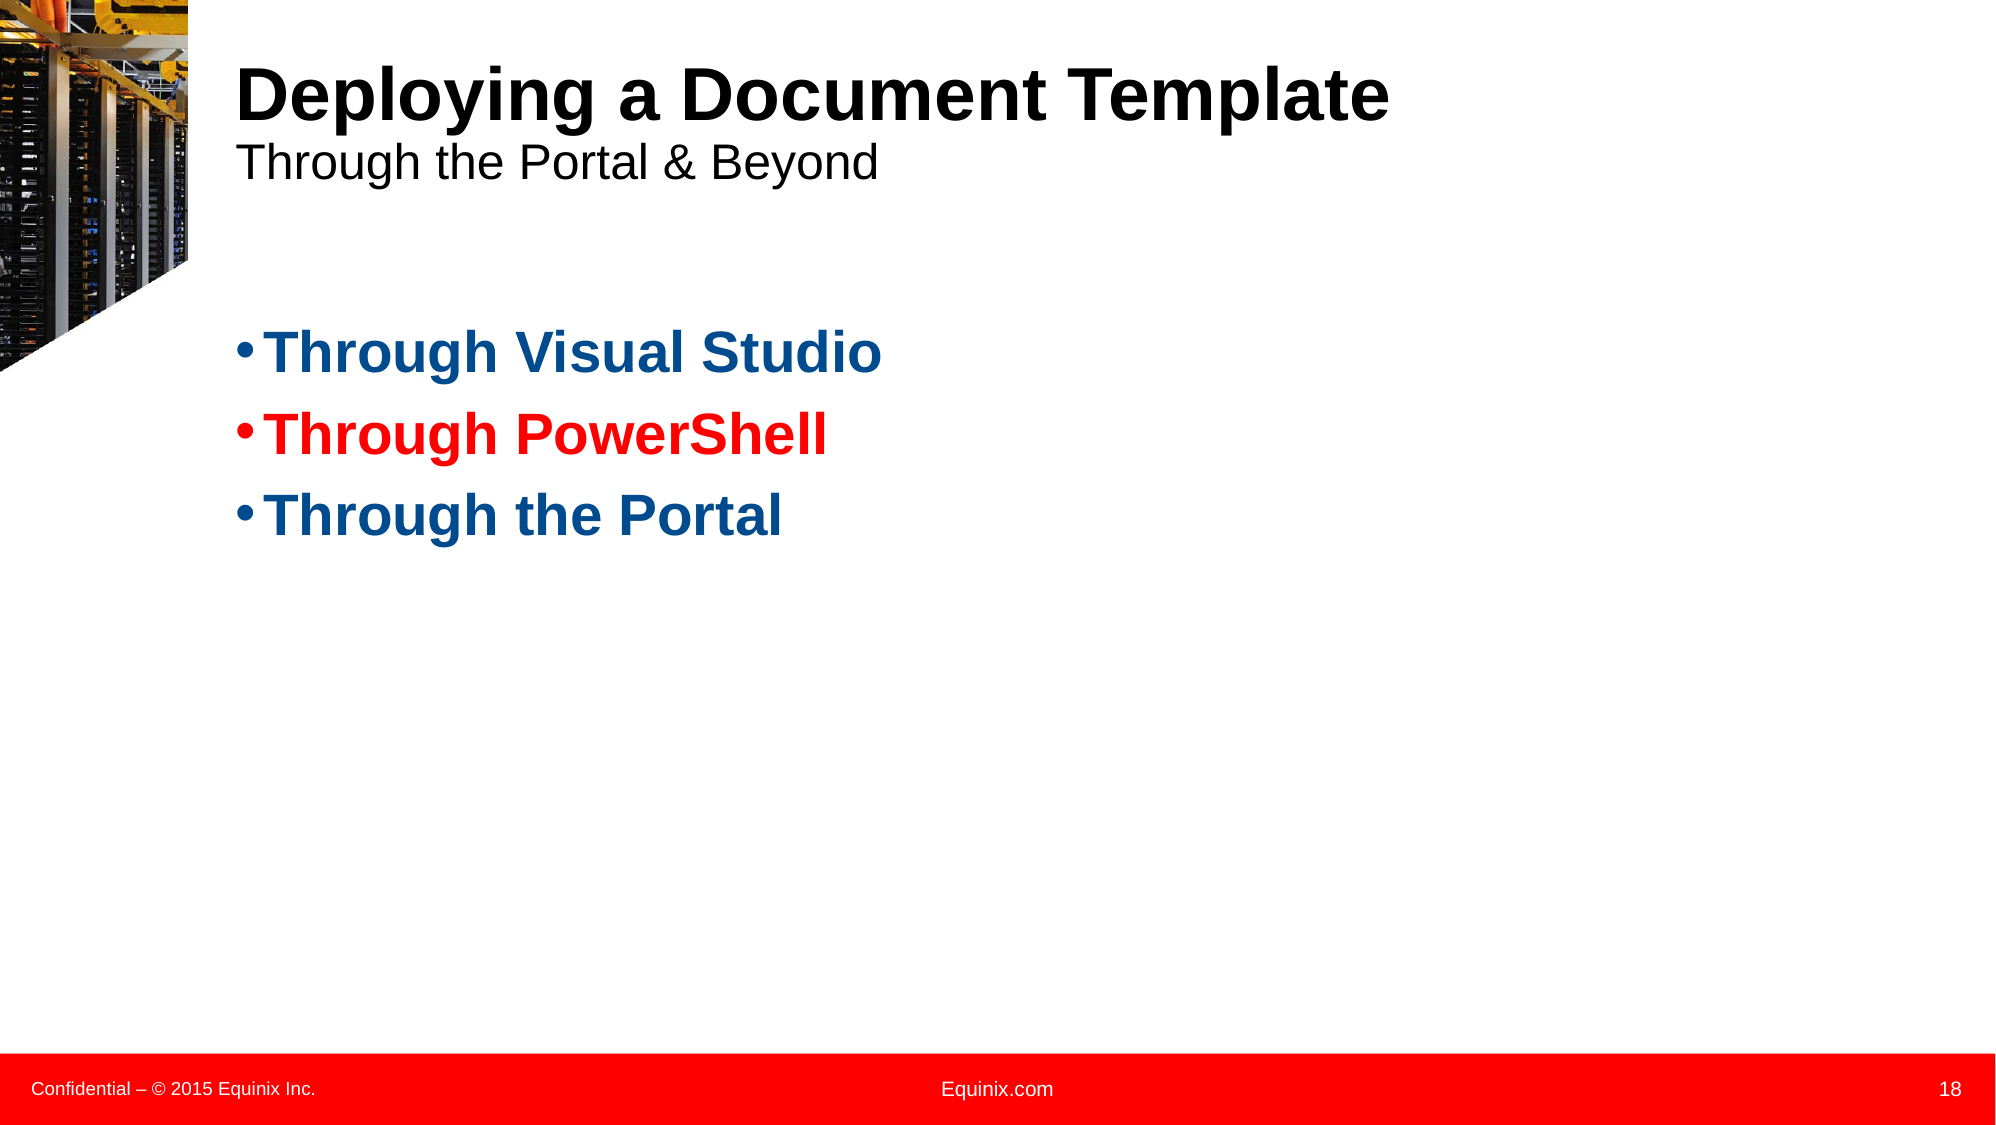

# Deploying a Document Template
Through the Portal & Beyond

Through Visual Studio
Through PowerShell
Through the Portal